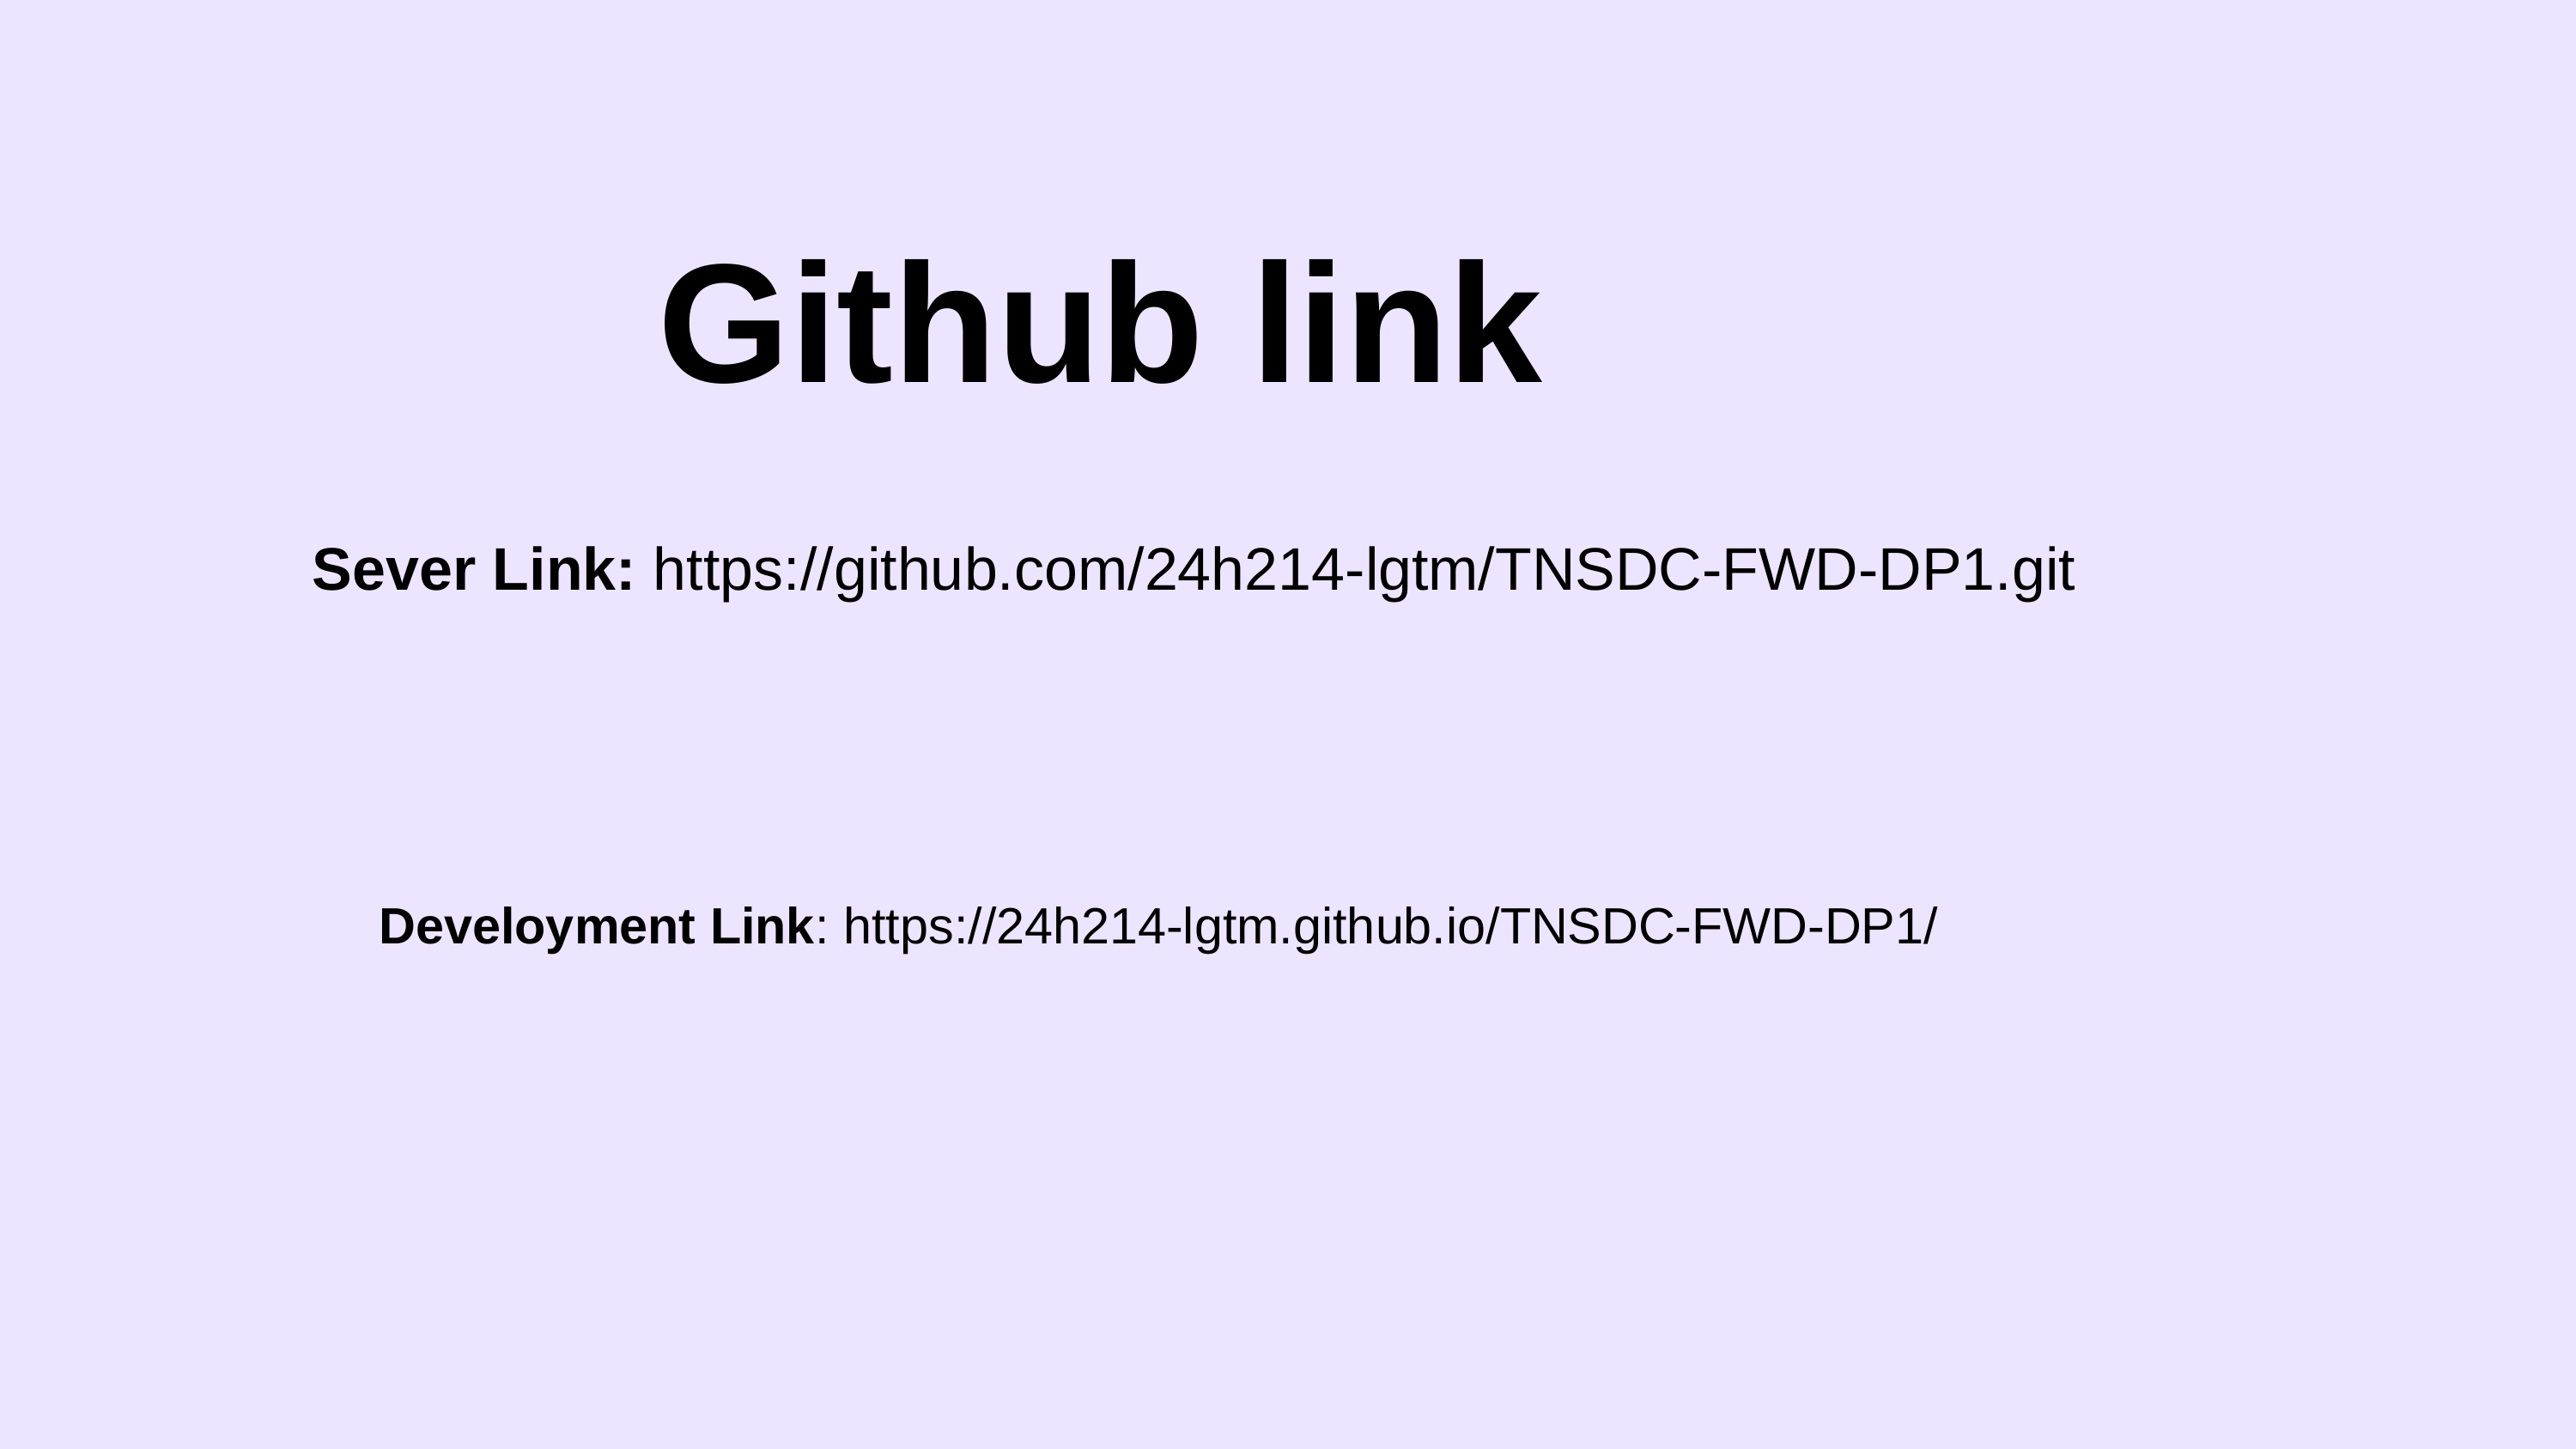

Github link
Sever Link: https://github.com/24h214-lgtm/TNSDC-FWD-DP1.git
Develoyment Link: https://24h214-lgtm.github.io/TNSDC-FWD-DP1/